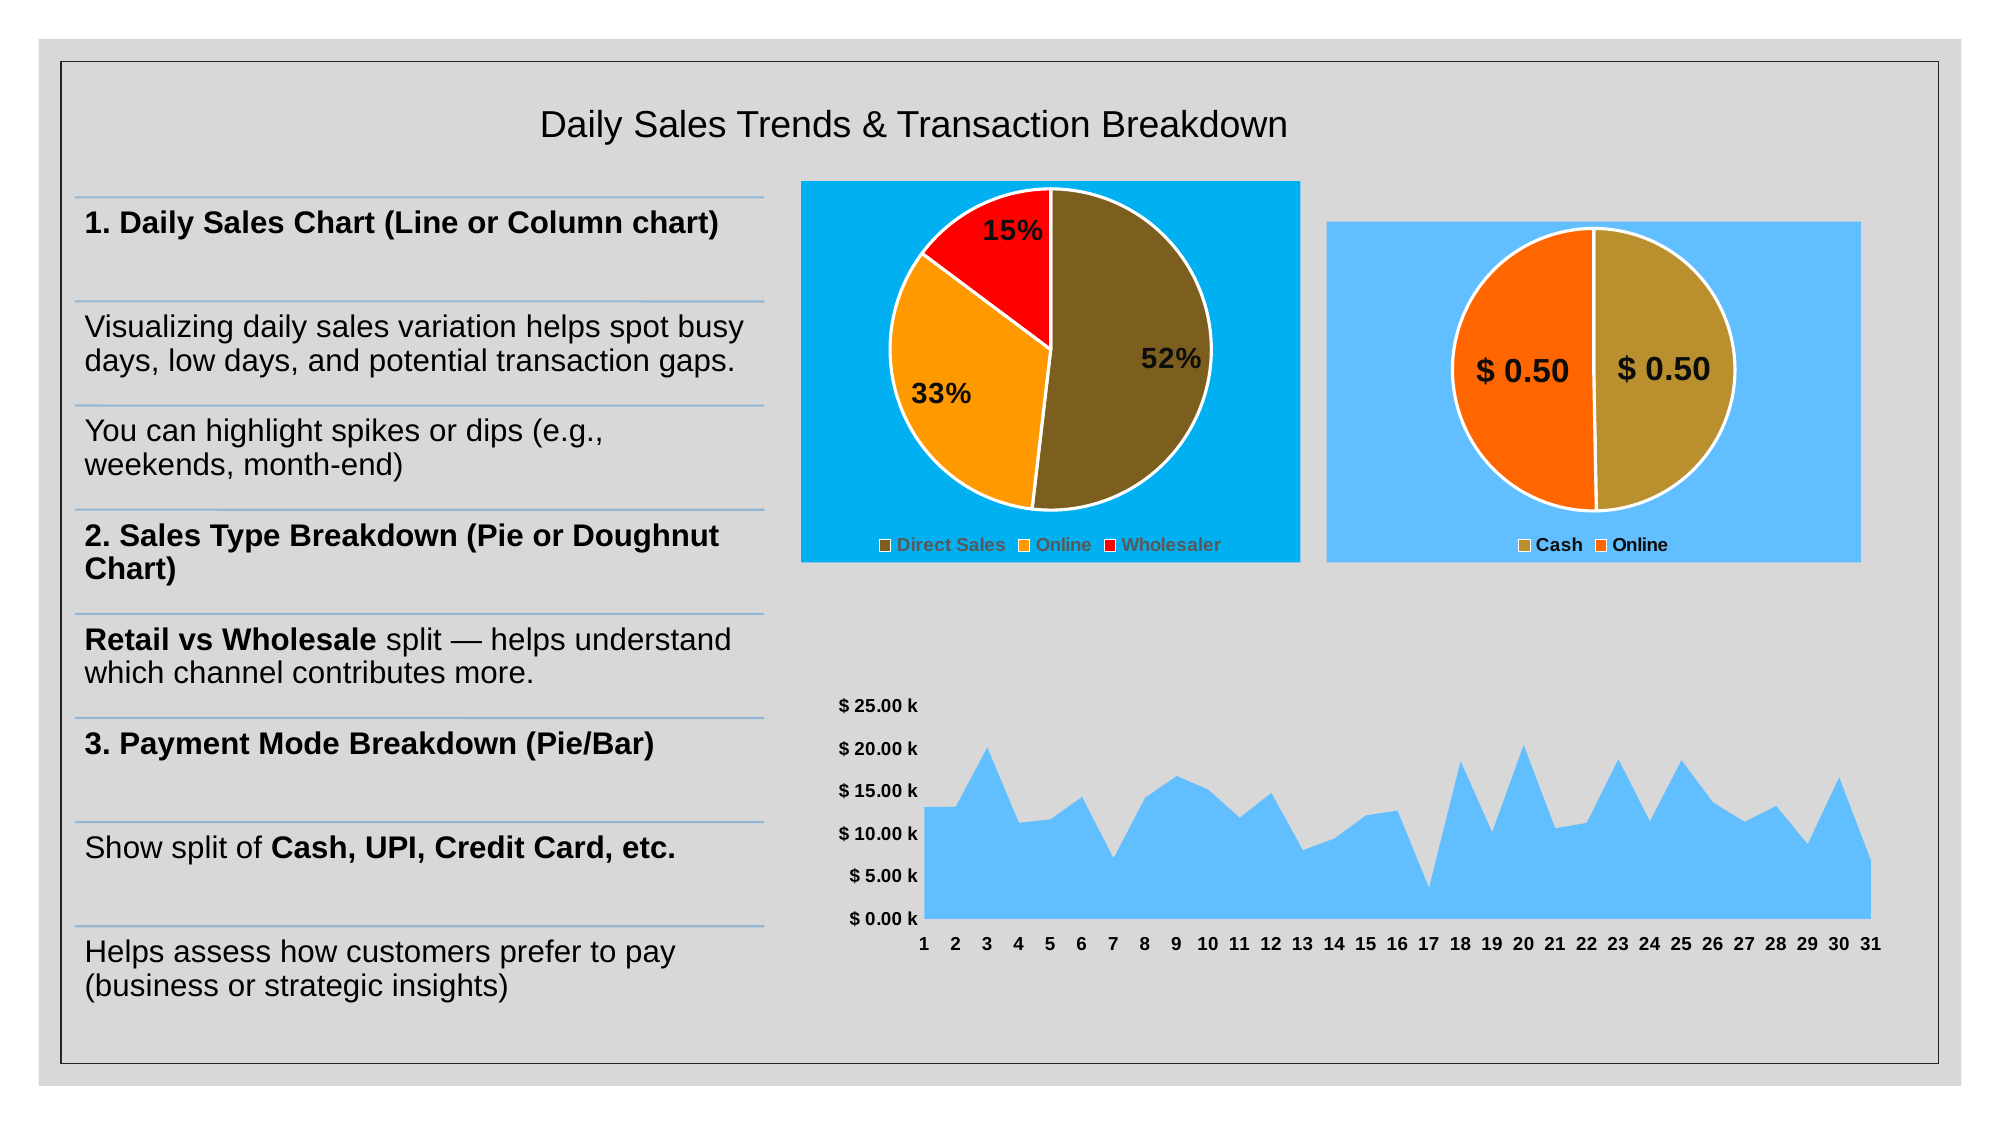

Daily Sales Trends & Transaction Breakdown

### Chart

| Category | Total |
|---|---|
| Direct Sales | 208140.15000000005 |
| Online | 133923.87000000002 |
| Wholesaler | 59347.90000000001 |
1. Daily Sales Chart (Line or Column chart)
Visualizing daily sales variation helps spot busy days, low days, and potential transaction gaps.
You can highlight spikes or dips (e.g., weekends, month-end)
2. Sales Type Breakdown (Pie or Doughnut Chart)
Retail vs Wholesale split — helps understand which channel contributes more.
3. Payment Mode Breakdown (Pie/Bar)
Show split of Cash, UPI, Credit Card, etc.
Helps assess how customers prefer to pay (business or strategic insights)

### Chart

| Category | Total |
|---|---|
| Cash | 199516.90000000008 |
| Online | 201895.01999999993 |

### Chart

| Category | Total |
|---|---|
| 1 | 13167.810000000001 |
| 2 | 13210.220000000001 |
| 3 | 20202.099999999995 |
| 4 | 11312.2 |
| 5 | 11711.449999999999 |
| 6 | 14365.540000000005 |
| 7 | 7132.79 |
| 8 | 14262.46 |
| 9 | 16824.670000000002 |
| 10 | 15229.35 |
| 11 | 11915.58 |
| 12 | 14837.359999999999 |
| 13 | 8084.26 |
| 14 | 9461.140000000001 |
| 15 | 12189.7 |
| 16 | 12762.63 |
| 17 | 3659.24 |
| 18 | 18582.390000000003 |
| 19 | 10204.229999999998 |
| 20 | 20482.78 |
| 21 | 10665.4 |
| 22 | 11315.839999999997 |
| 23 | 18818.19 |
| 24 | 11488.4 |
| 25 | 18688.430000000004 |
| 26 | 13710.079999999998 |
| 27 | 11440.67 |
| 28 | 13306.16 |
| 29 | 8794.48 |
| 30 | 16666.269999999997 |
| 31 | 6920.099999999999 |